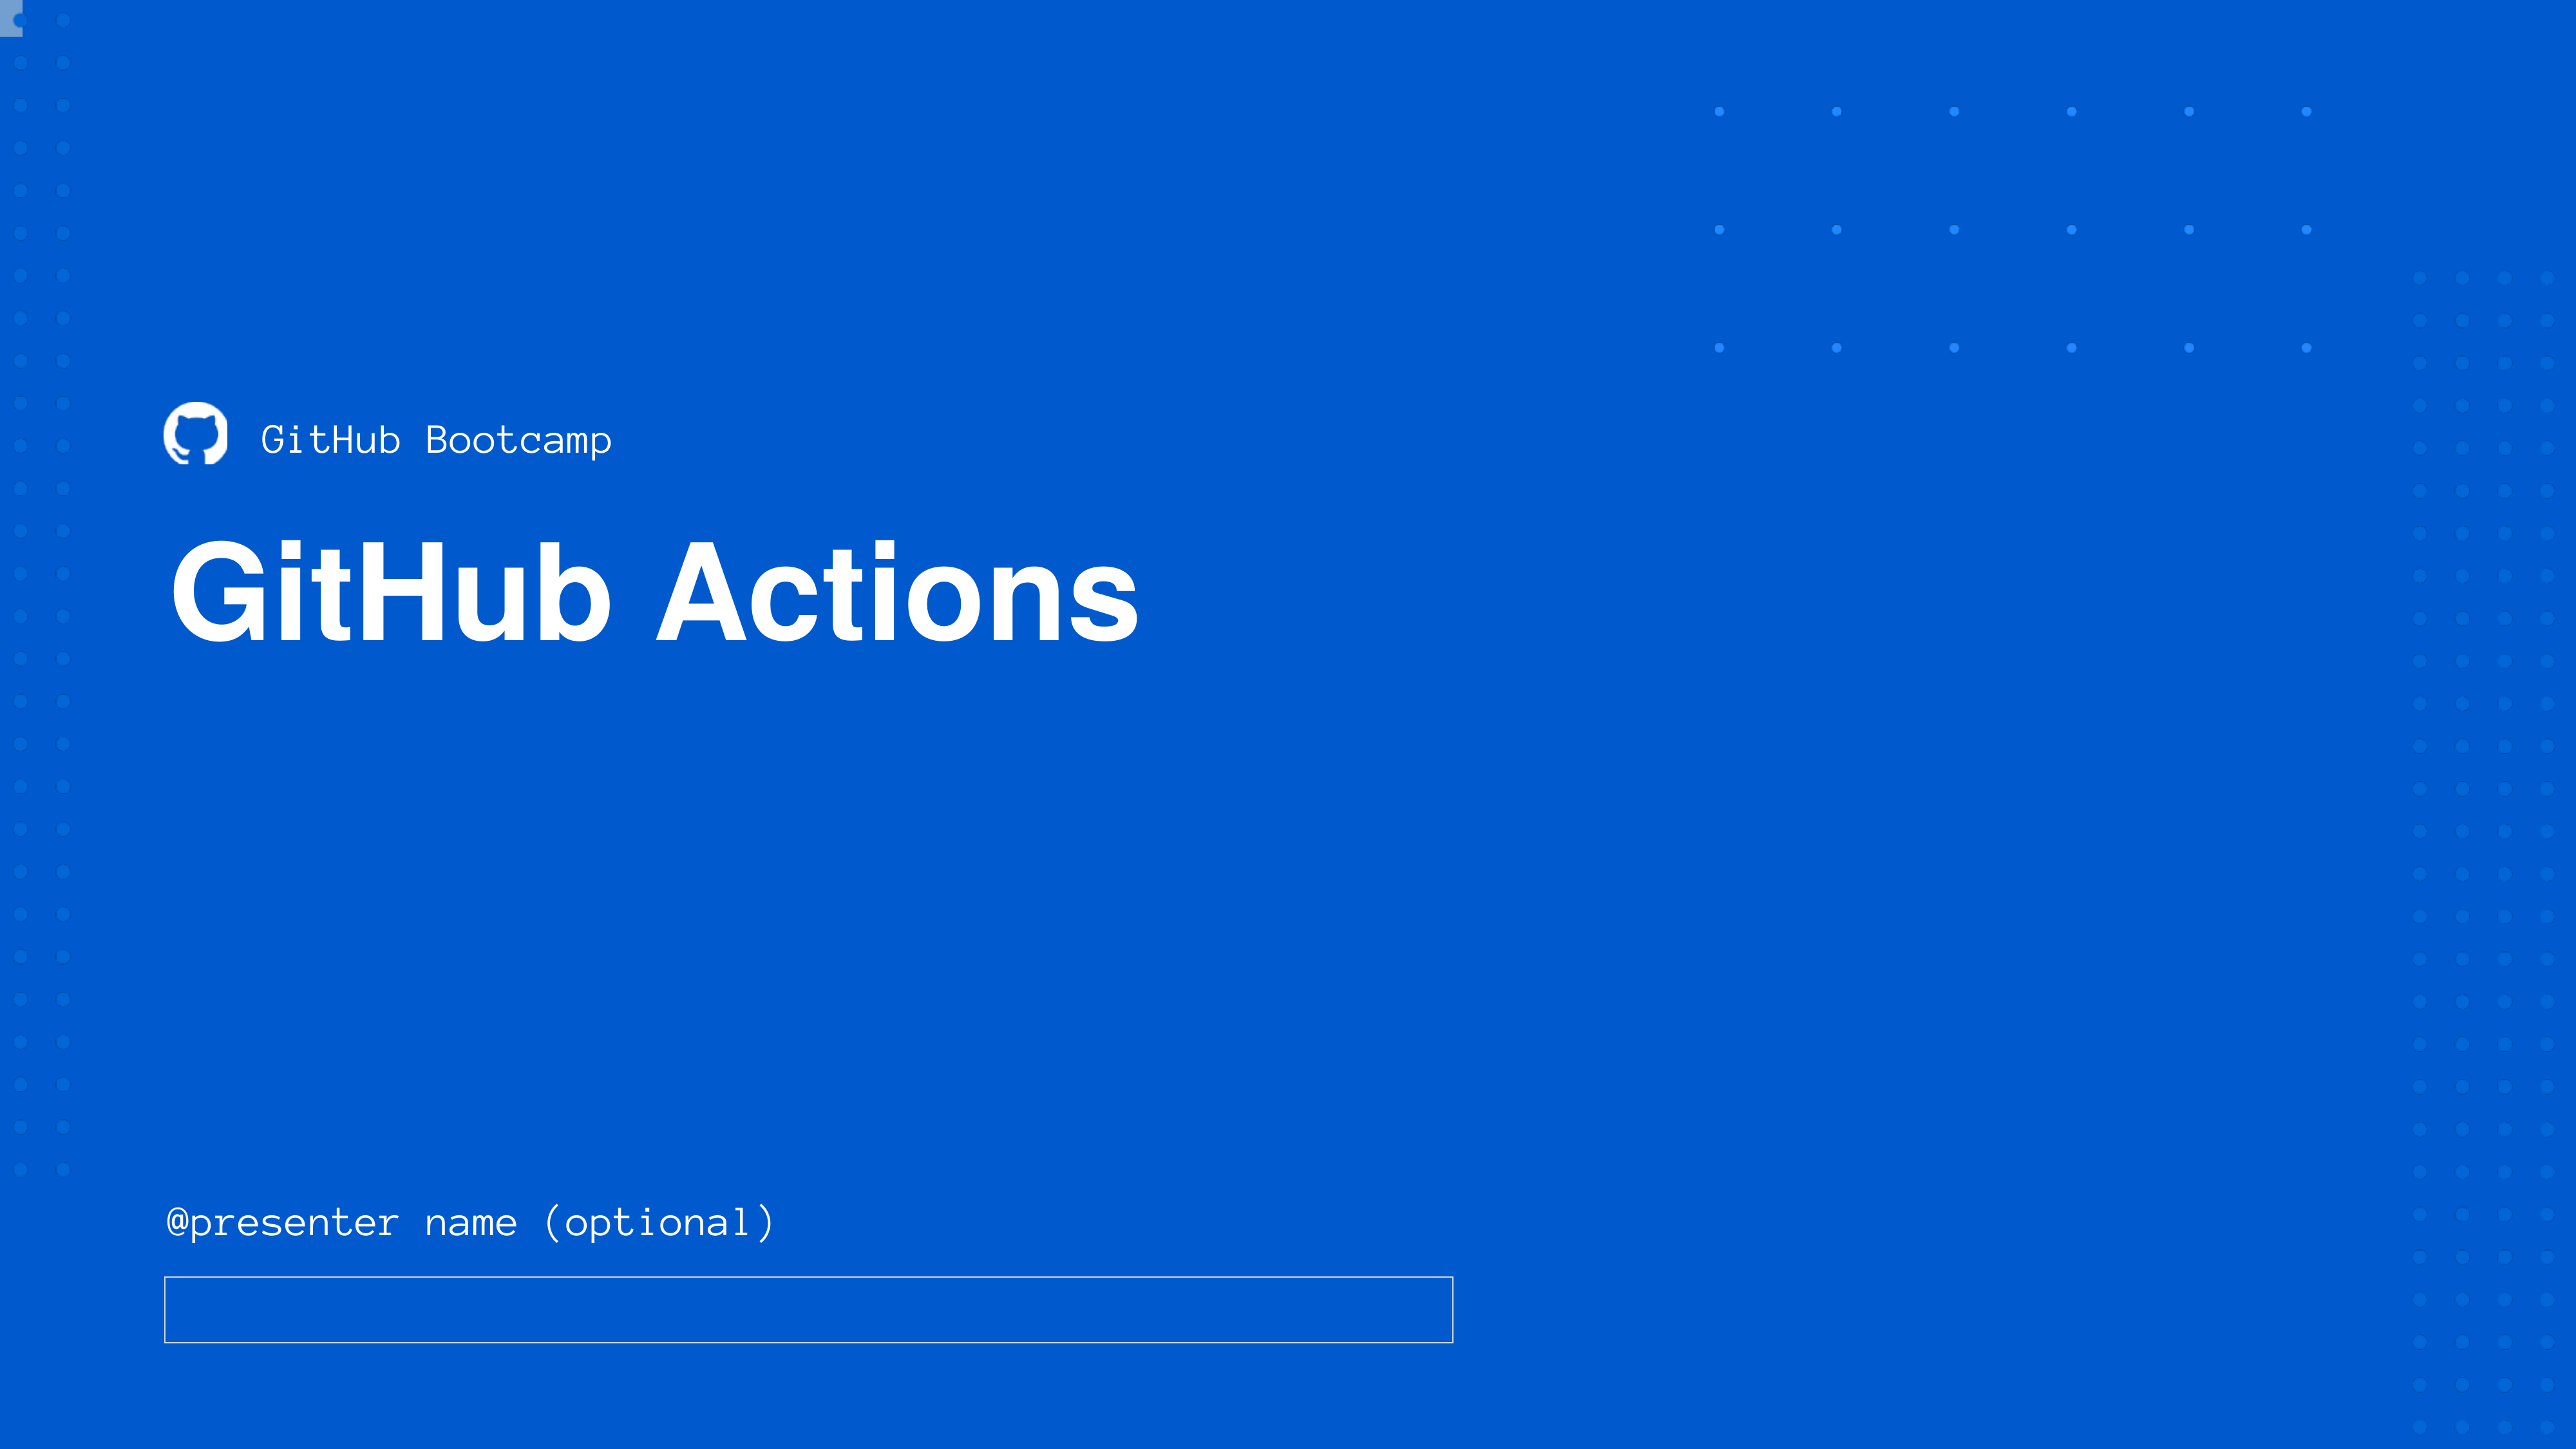

GitHub Bootcamp
# GitHub Actions
@presenter name (optional)